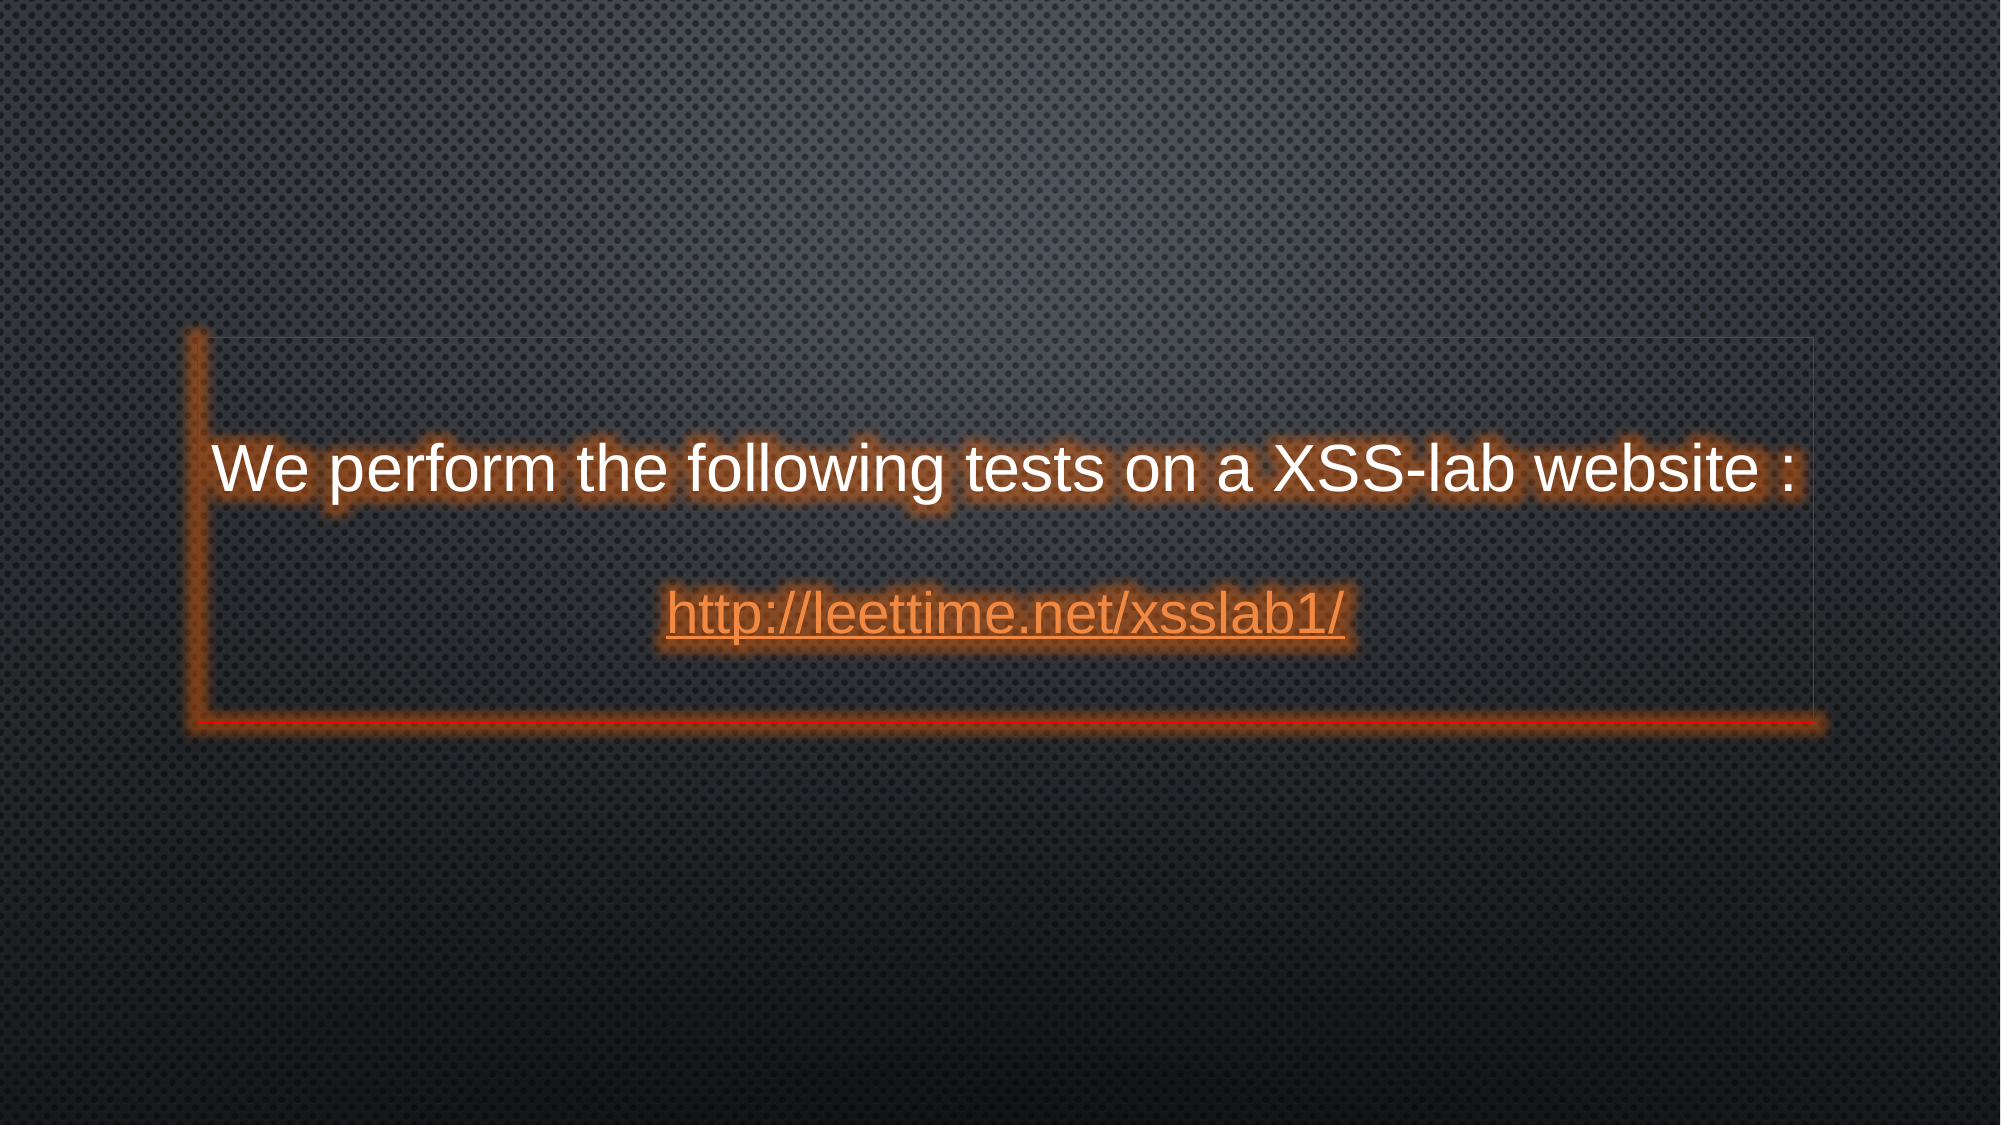

We perform the following tests on a XSS-lab website :

http://leettime.net/xsslab1/